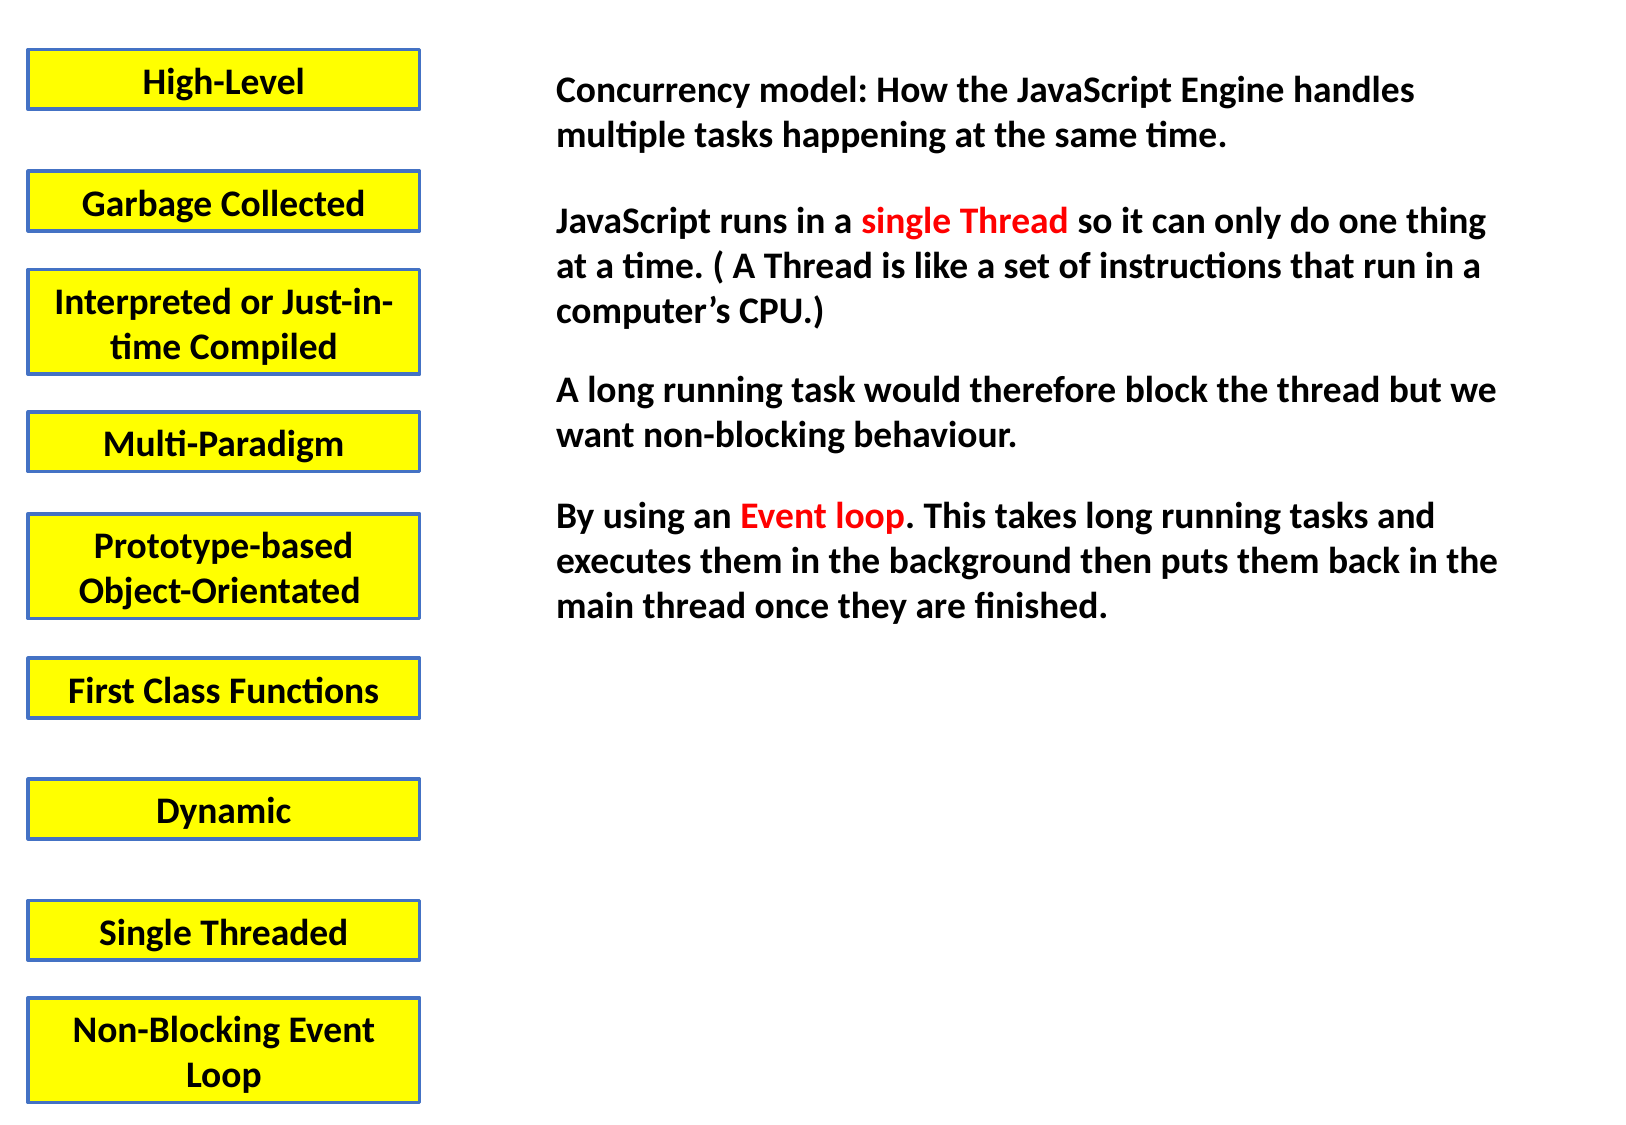

High-Level
Garbage Collected
Interpreted or Just-in-time Compiled
Multi-Paradigm
Prototype-based Object-Orientated
First Class Functions
Dynamic
Single Threaded
Non-Blocking Event Loop
Concurrency model: How the JavaScript Engine handles multiple tasks happening at the same time.
JavaScript runs in a single Thread so it can only do one thing at a time. ( A Thread is like a set of instructions that run in a computer’s CPU.)
A long running task would therefore block the thread but we want non-blocking behaviour.
By using an Event loop. This takes long running tasks and executes them in the background then puts them back in the main thread once they are finished.